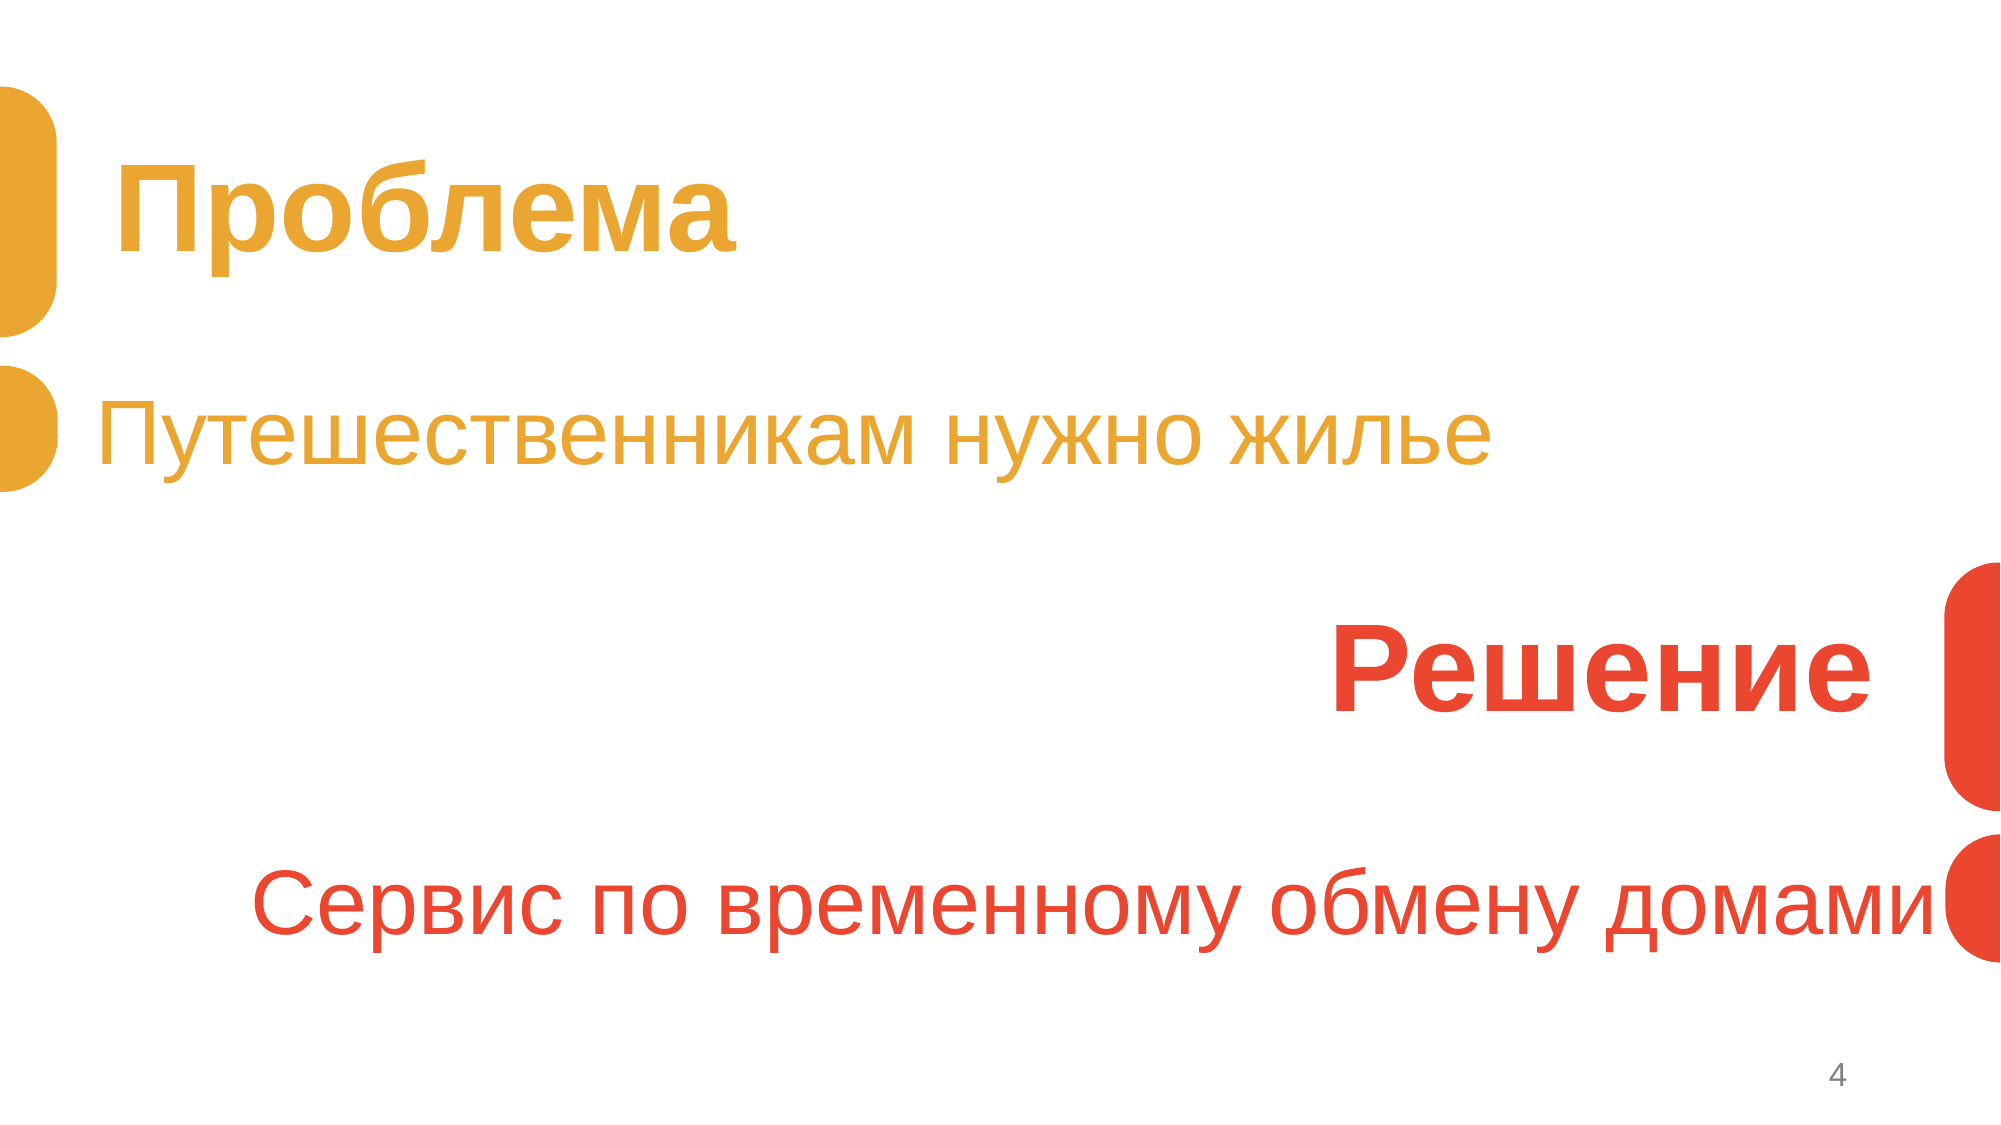

Проблема

Путешественникам нужно жилье

Решение

Сервис по временному обмену домами
4